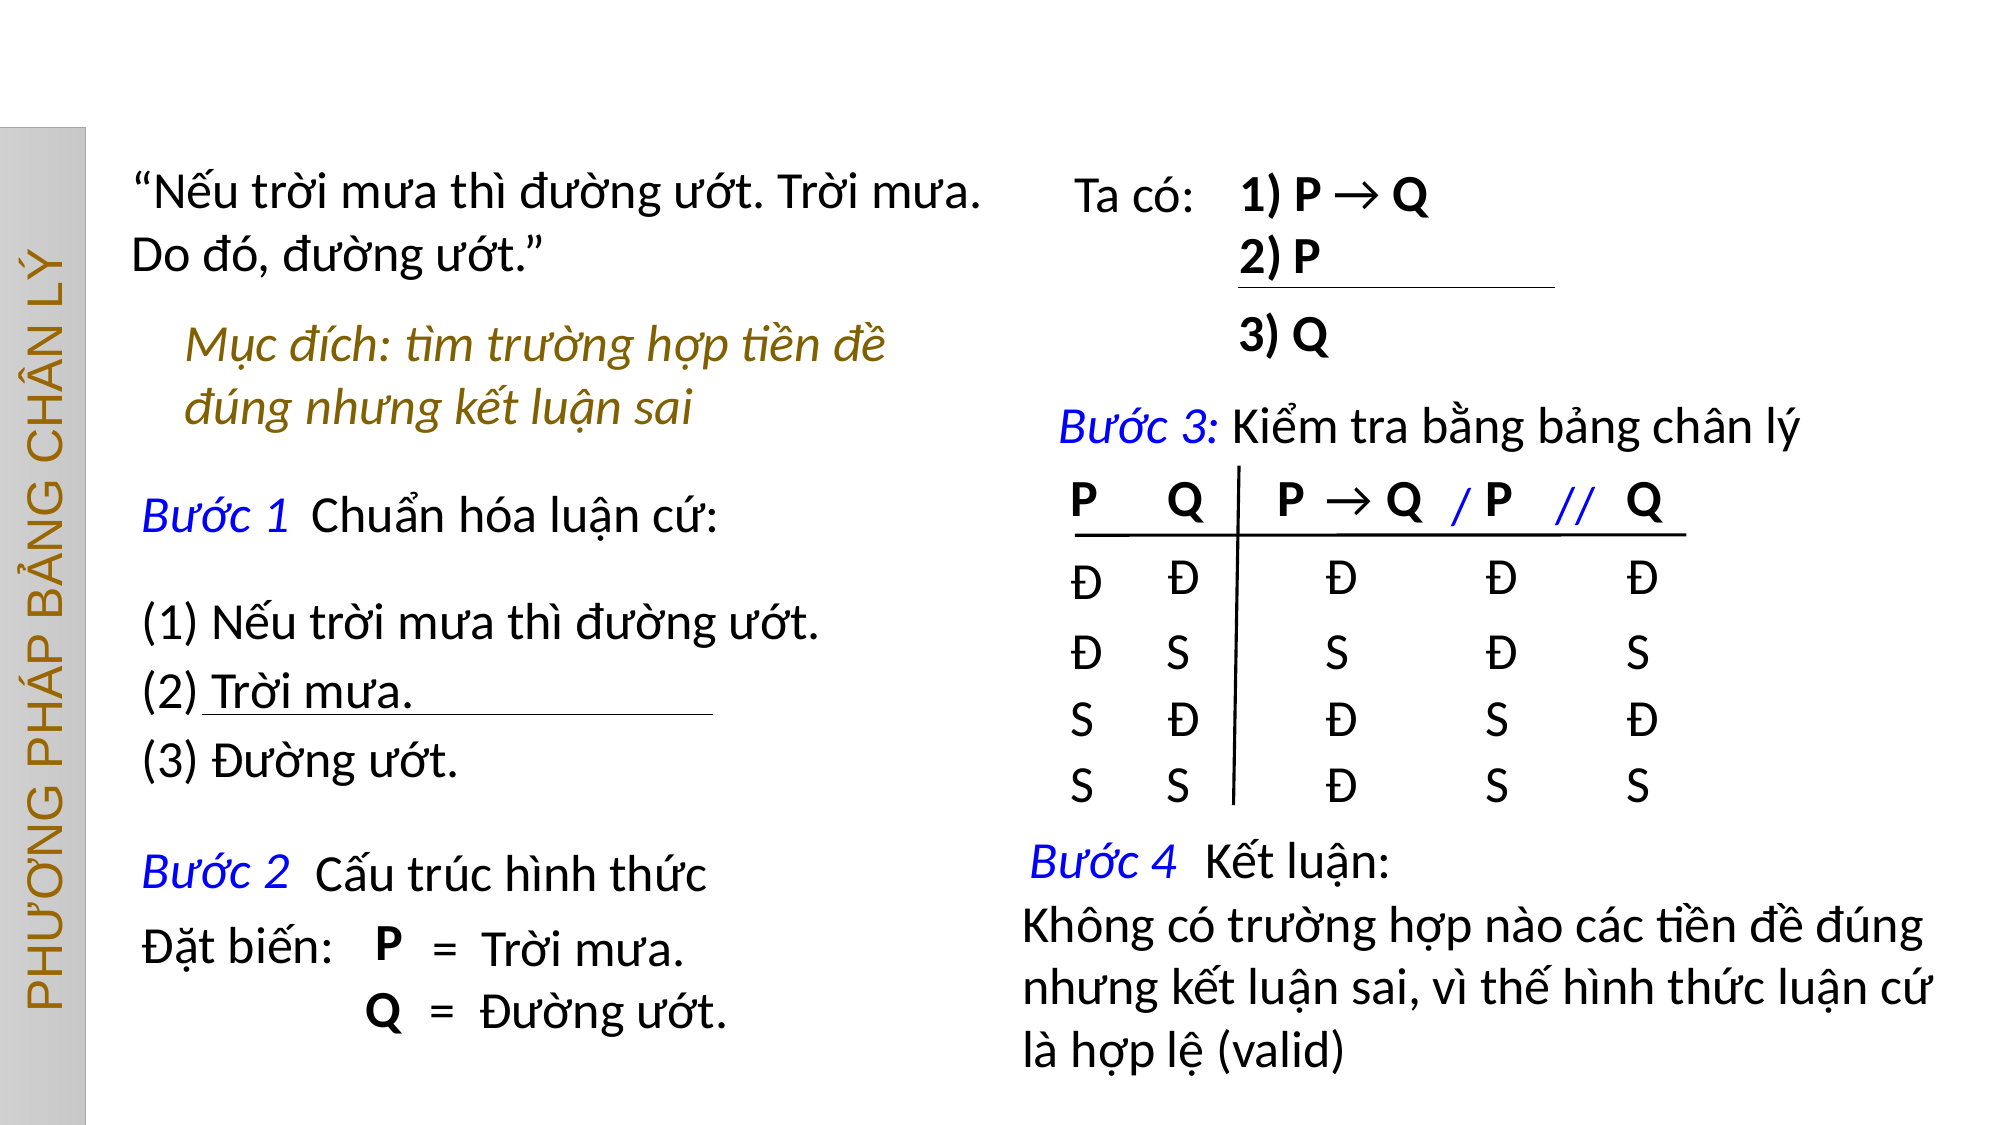

“Nếu trời mưa thì đường ướt. Trời mưa. Do đó, đường ướt.”
1) P → Q
Ta có:
2) P
3) Q
Mục đích: tìm trường hợp tiền đề đúng nhưng kết luận sai
Bước 3: Kiểm tra bằng bảng chân lý
Q
Q
P
Q
P
P
→
//
/
Bước 1
Chuẩn hóa luận cứ:
Đ
Đ
Đ
Đ
S
Đ
S
Đ
S
Đ
Đ
S
S
Đ
Đ
S
S
 Nếu trời mưa thì đường ướt.
 Trời mưa.
 Đường ướt.
PHƯƠNG PHÁP BẢNG CHÂN LÝ
S
Đ
S
Kết luận:
Bước 4
Không có trường hợp nào các tiền đề đúng nhưng kết luận sai, vì thế hình thức luận cứ là hợp lệ (valid)
Bước 2
Cấu trúc hình thức
P
Đặt biến:
=  Trời mưa.
Q
=  Đường ướt.